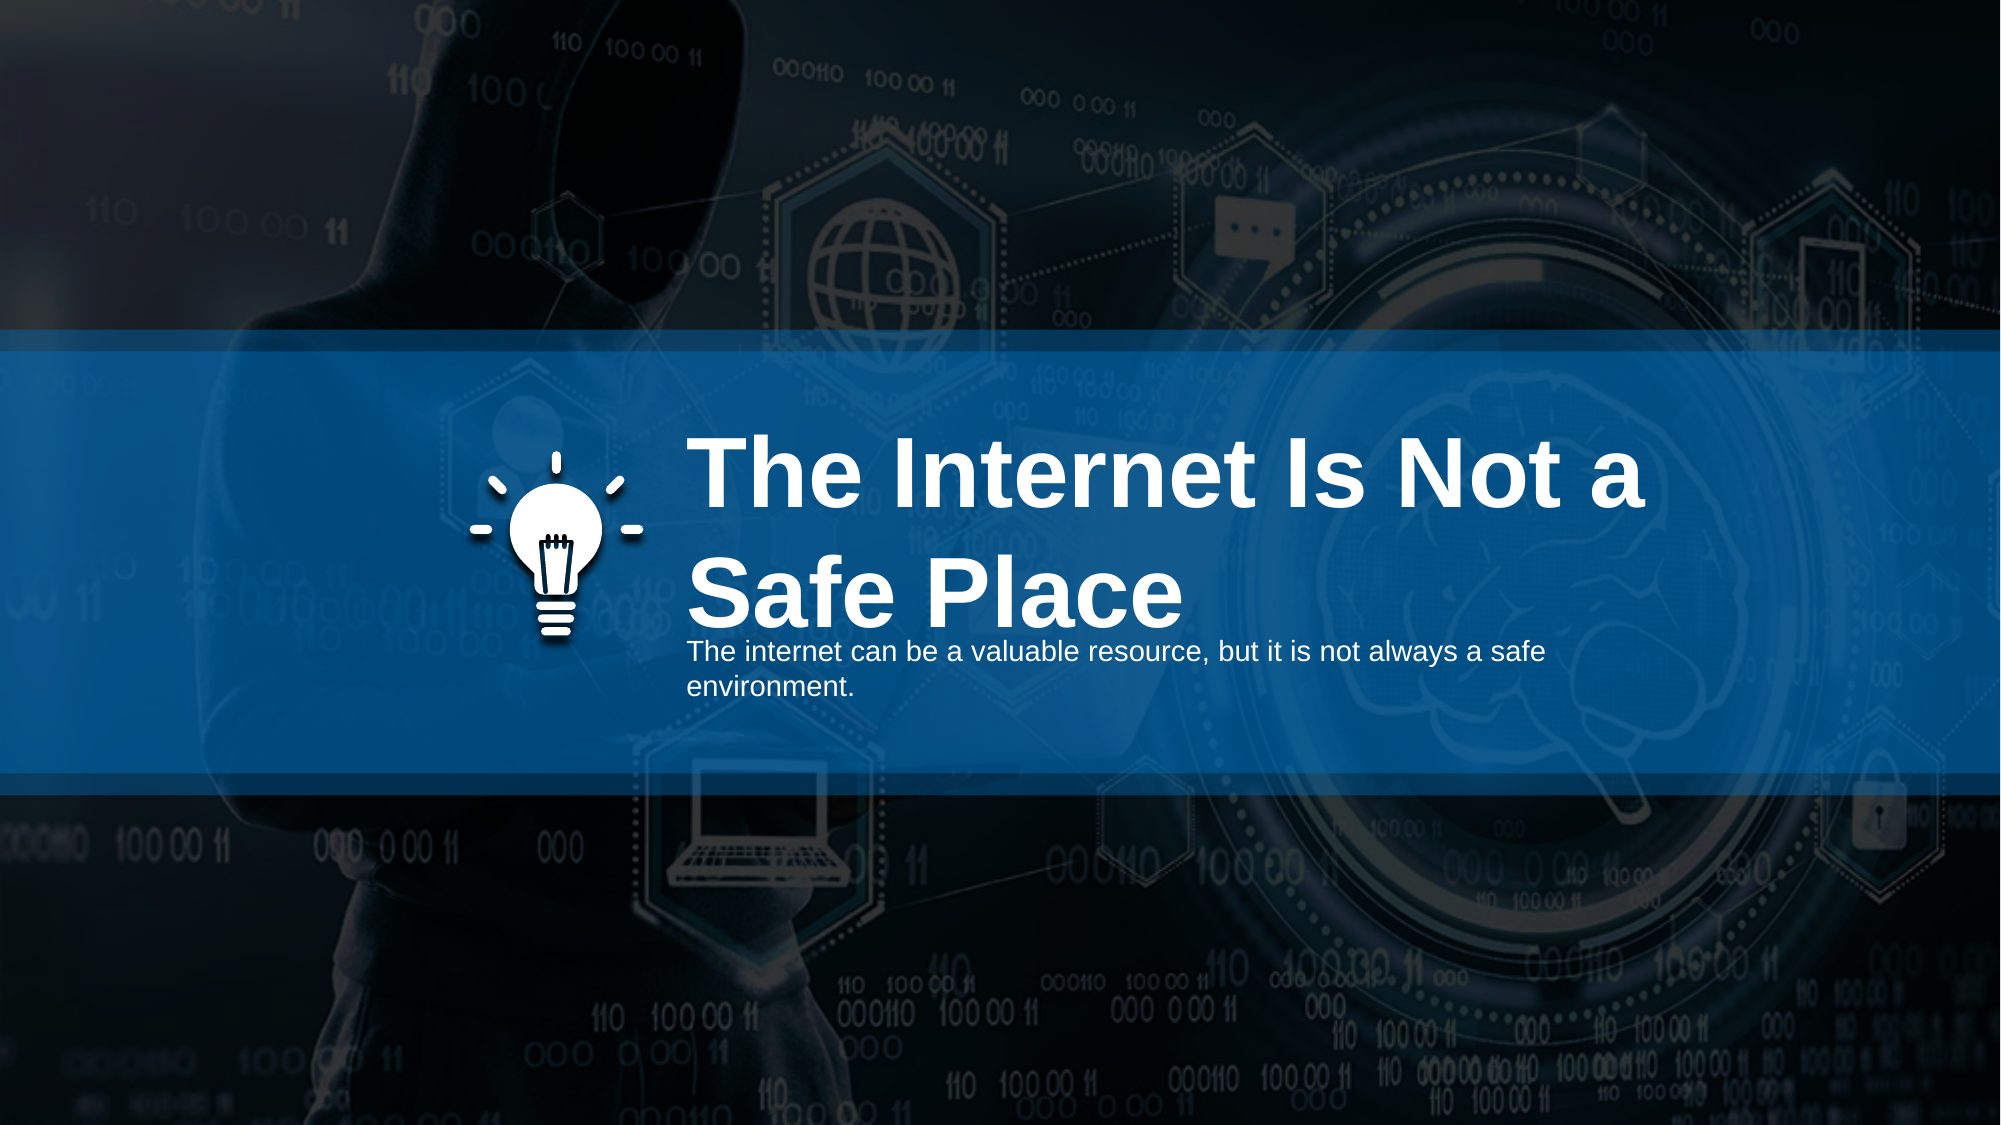

The Internet Is Not a Safe Place

The internet can be a valuable resource, but it is not always a safe environment.